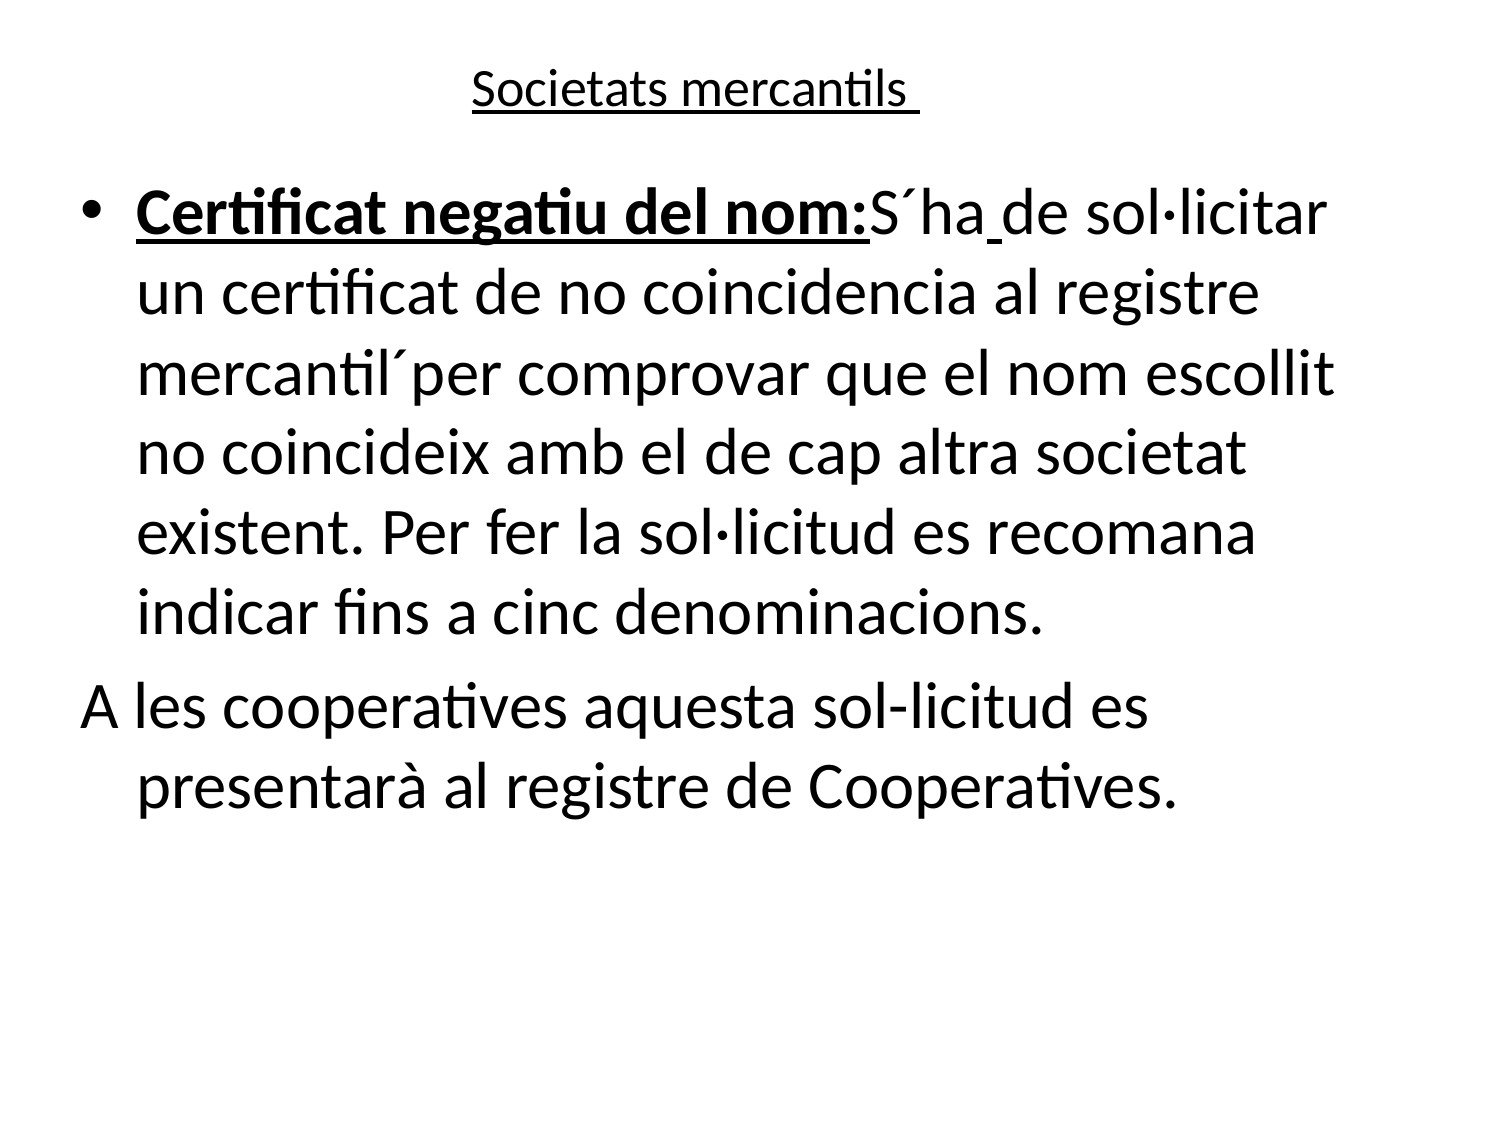

# Societats mercantils
Certificat negatiu del nom:S´ha de sol·licitar un certificat de no coincidencia al registre mercantil´per comprovar que el nom escollit no coincideix amb el de cap altra societat existent. Per fer la sol·licitud es recomana indicar fins a cinc denominacions.
A les cooperatives aquesta sol-licitud es presentarà al registre de Cooperatives.